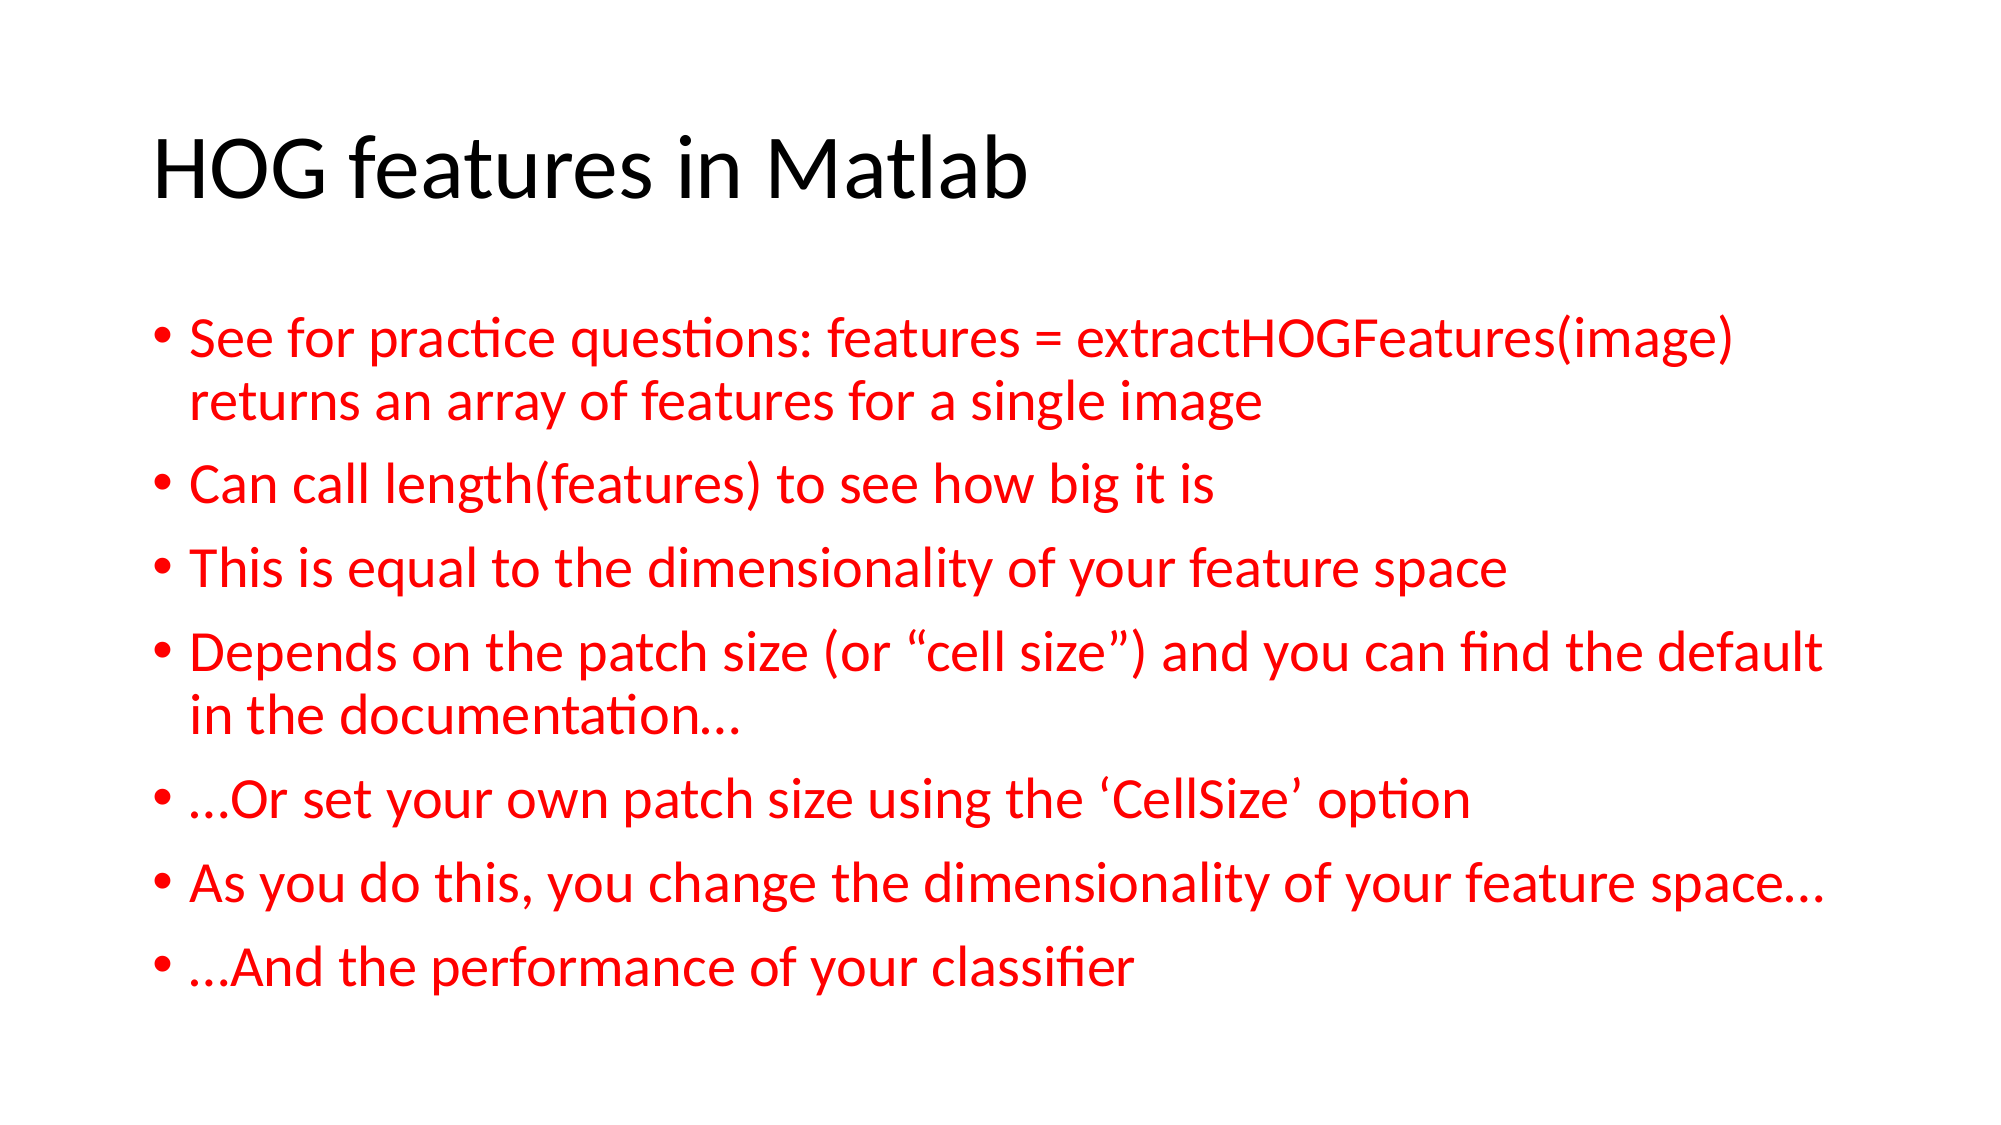

# HOG features in Matlab
See for practice questions: features = extractHOGFeatures(image) returns an array of features for a single image
Can call length(features) to see how big it is
This is equal to the dimensionality of your feature space
Depends on the patch size (or “cell size”) and you can find the default in the documentation…
…Or set your own patch size using the ‘CellSize’ option
As you do this, you change the dimensionality of your feature space…
…And the performance of your classifier